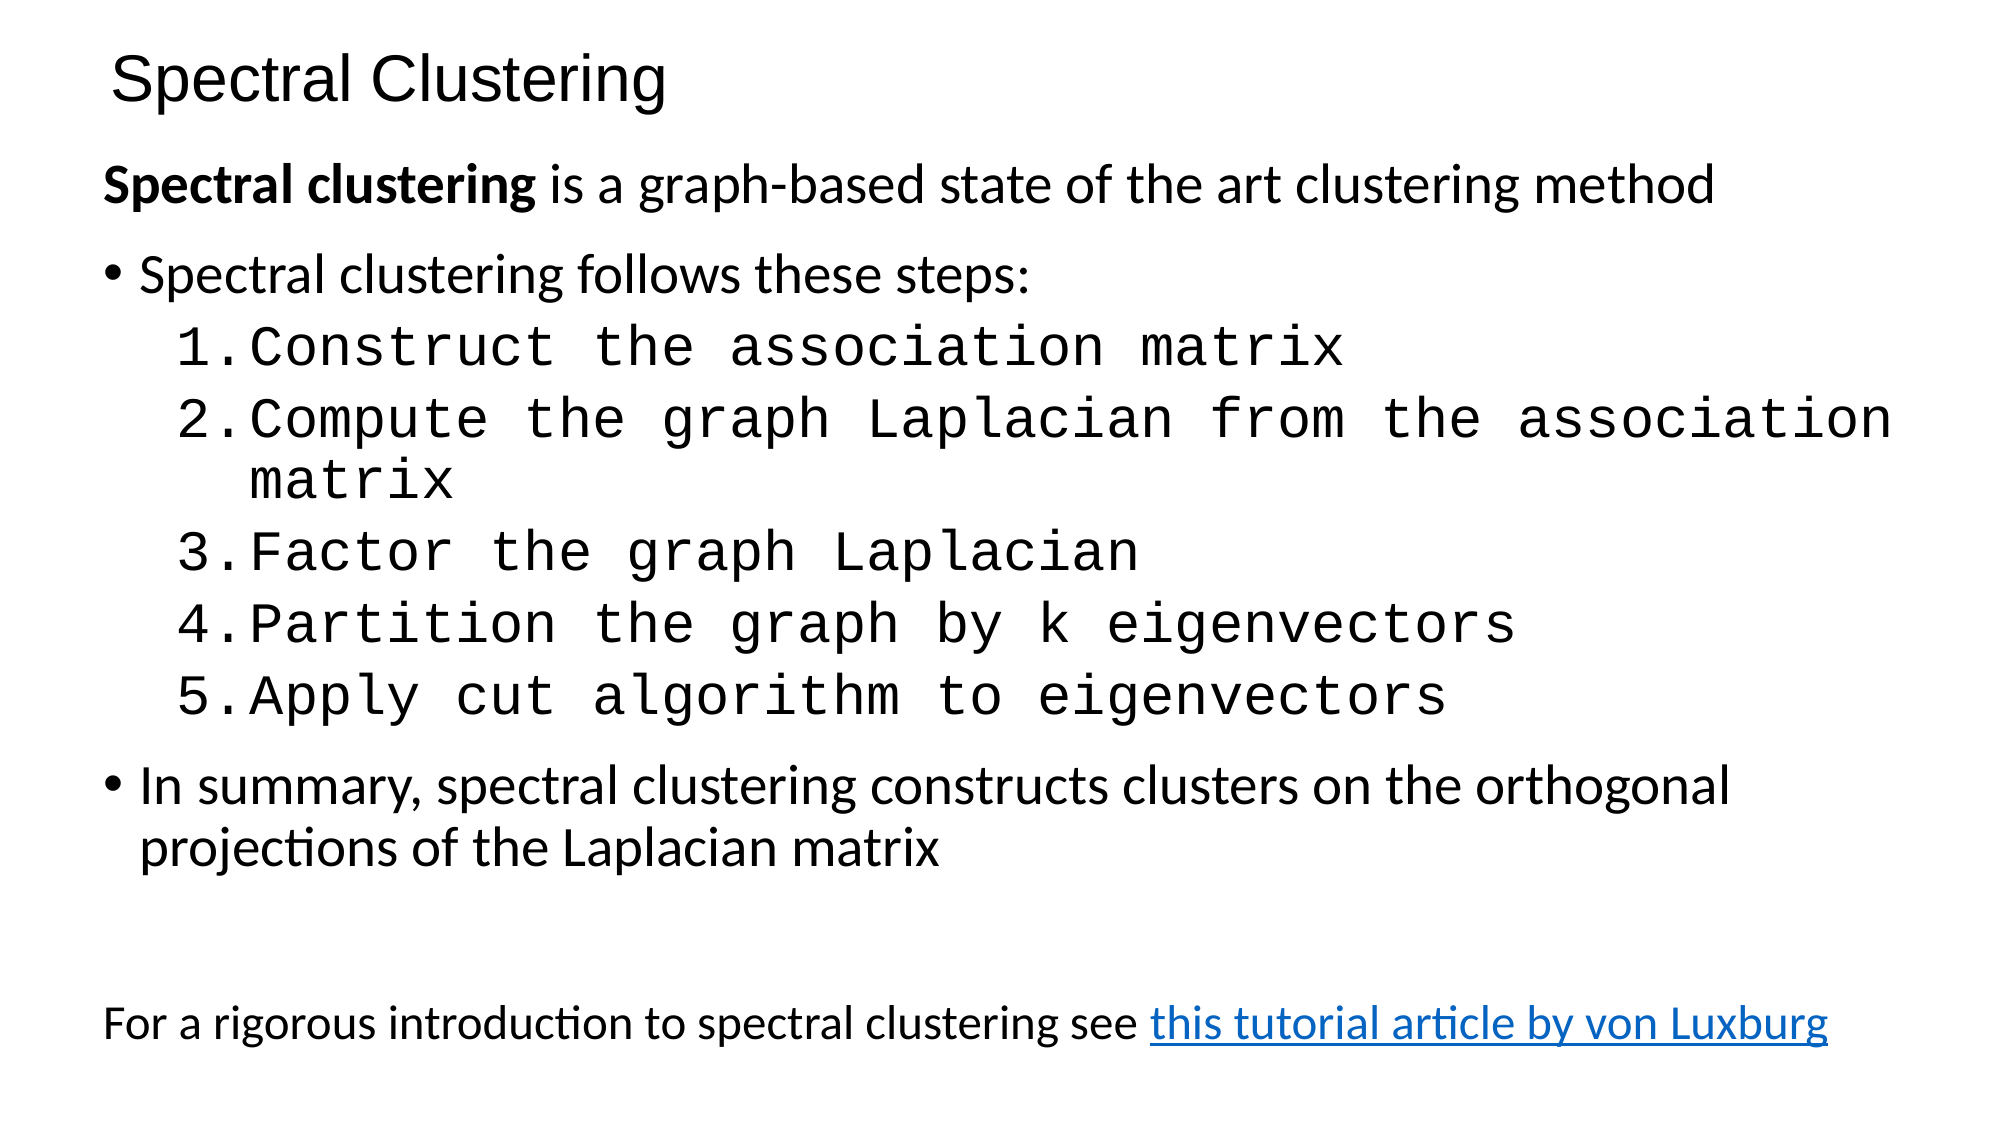

# Spectral Clustering
Spectral clustering is a graph-based state of the art clustering method
Spectral clustering follows these steps:
Construct the association matrix
Compute the graph Laplacian from the association matrix
Factor the graph Laplacian
Partition the graph by k eigenvectors
Apply cut algorithm to eigenvectors
In summary, spectral clustering constructs clusters on the orthogonal projections of the Laplacian matrix

For a rigorous introduction to spectral clustering see this tutorial article by von Luxburg